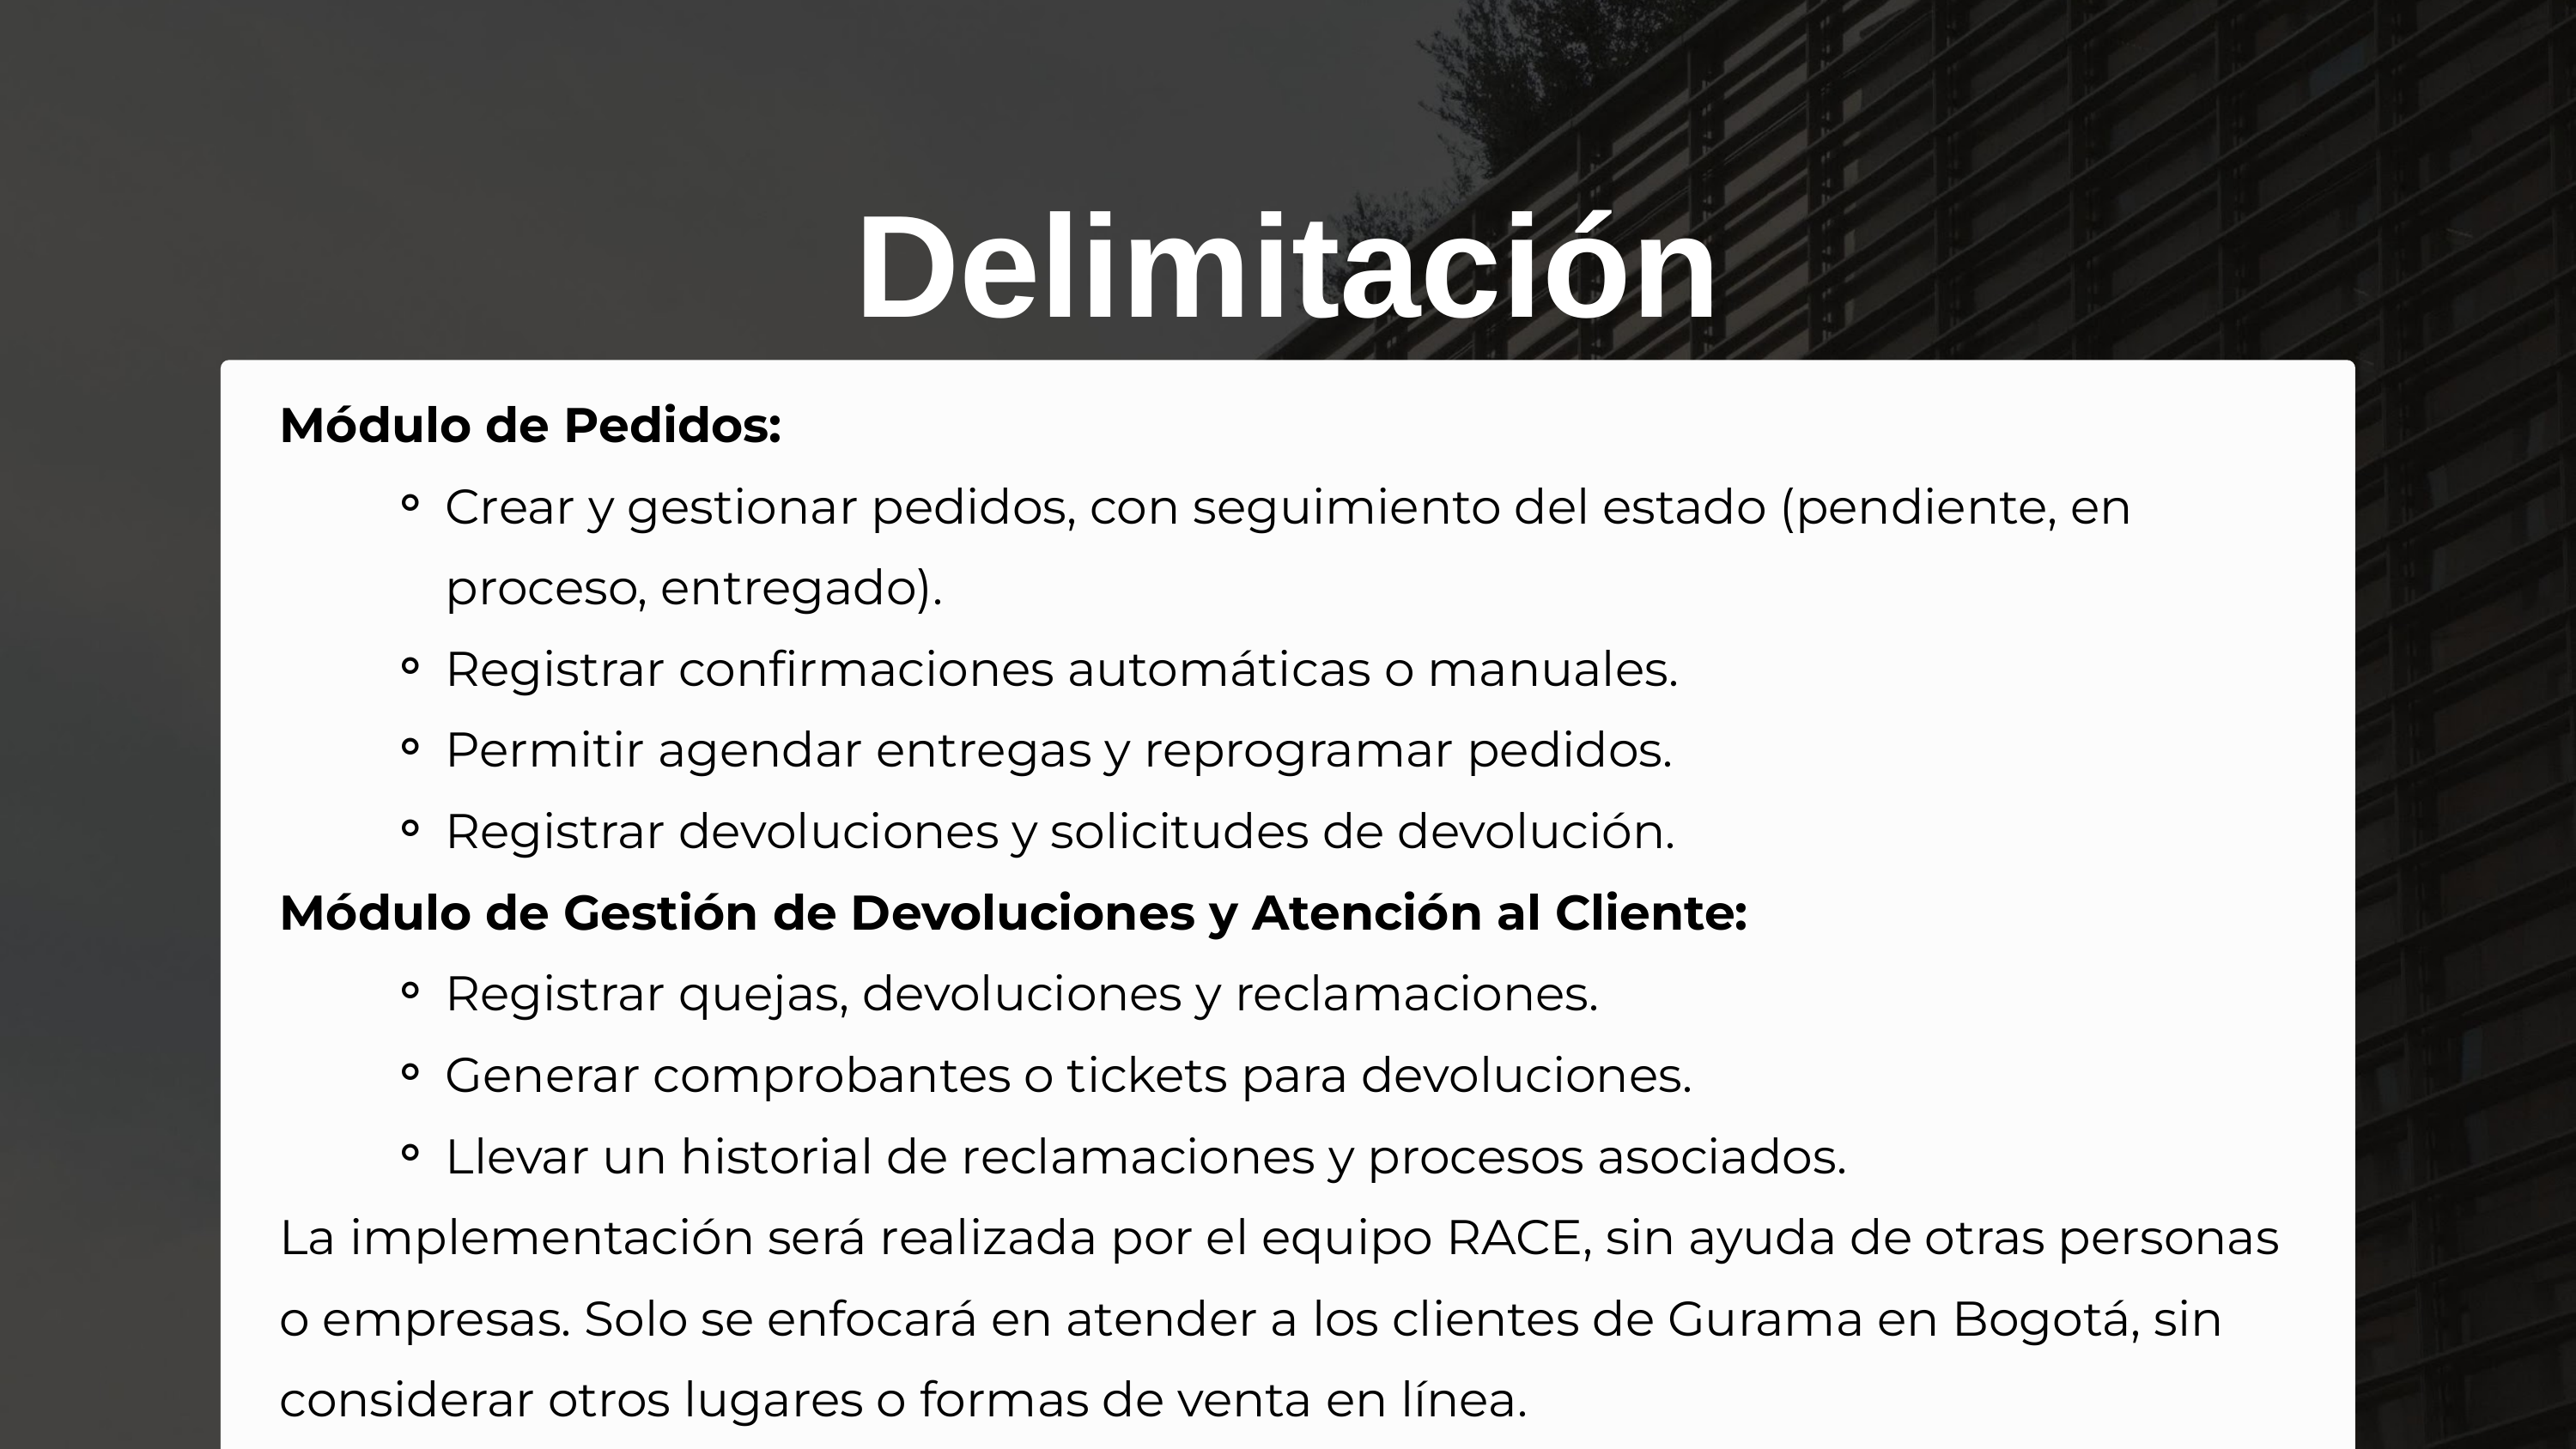

Delimitación

Módulo de Pedidos:
Crear y gestionar pedidos, con seguimiento del estado (pendiente, en proceso, entregado).
Registrar confirmaciones automáticas o manuales.
Permitir agendar entregas y reprogramar pedidos.
Registrar devoluciones y solicitudes de devolución.
Módulo de Gestión de Devoluciones y Atención al Cliente:
Registrar quejas, devoluciones y reclamaciones.
Generar comprobantes o tickets para devoluciones.
Llevar un historial de reclamaciones y procesos asociados.
La implementación será realizada por el equipo RACE, sin ayuda de otras personas o empresas. Solo se enfocará en atender a los clientes de Gurama en Bogotá, sin considerar otros lugares o formas de venta en línea.